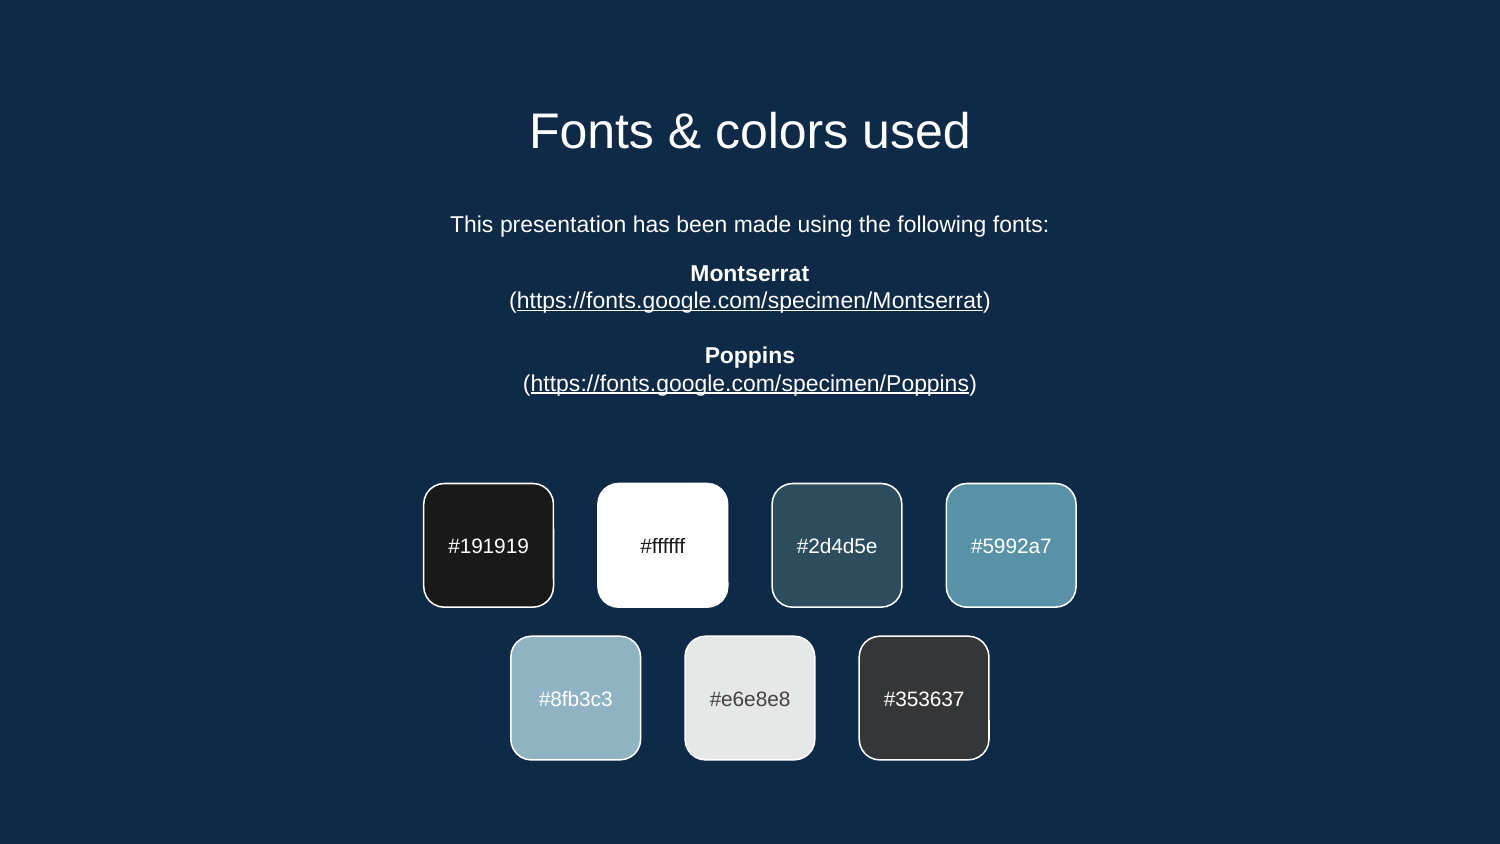

# Fonts & colors used
This presentation has been made using the following fonts:
Montserrat
(https://fonts.google.com/specimen/Montserrat)

Poppins
(https://fonts.google.com/specimen/Poppins)

#191919
#ffffff
#2d4d5e
#5992a7

#8fb3c3
#e6e8e8
#353637